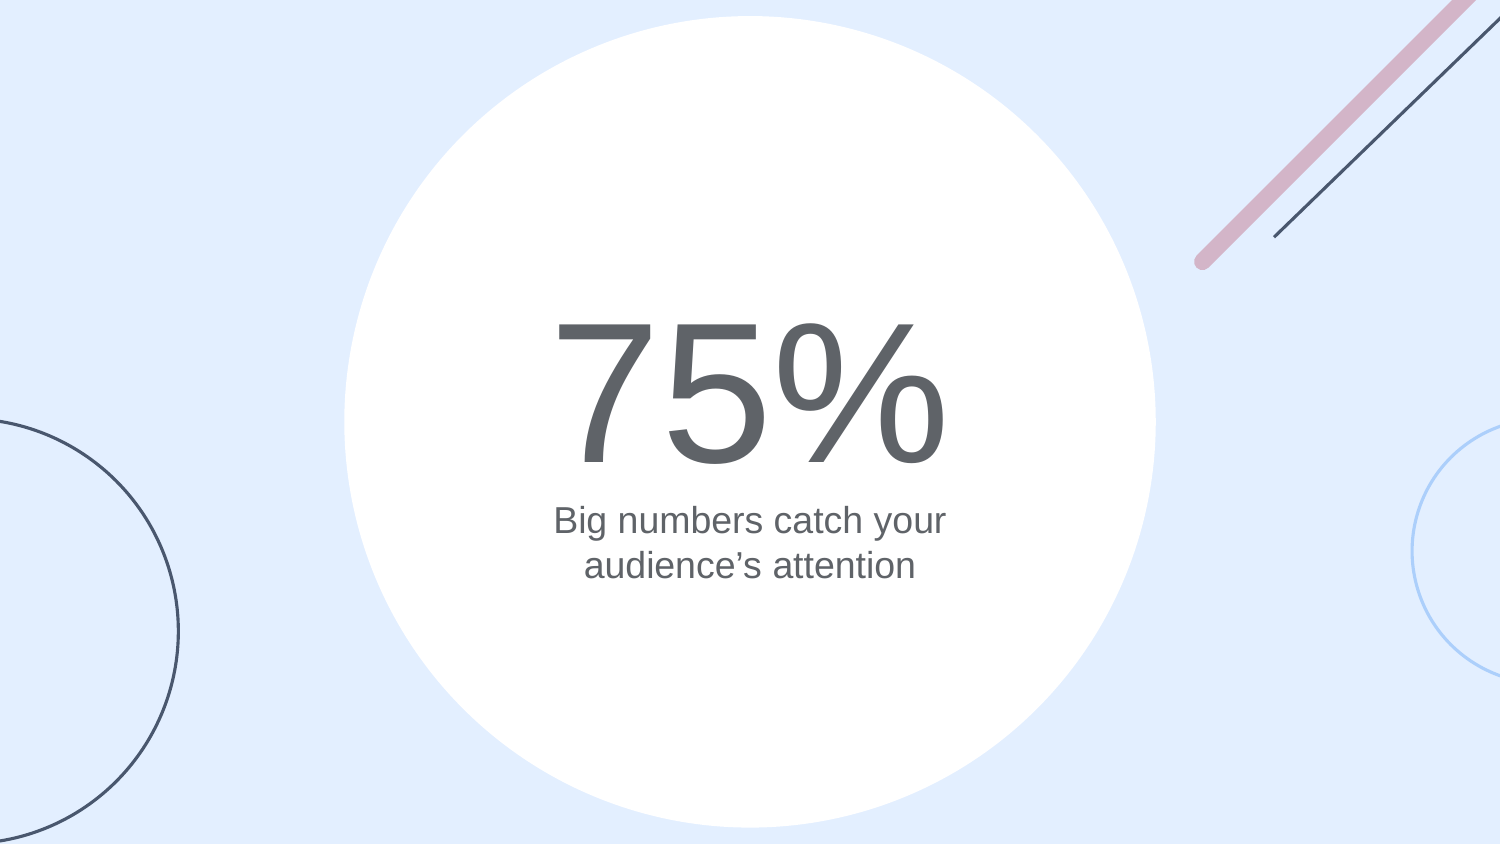

# 75%
Big numbers catch your audience’s attention